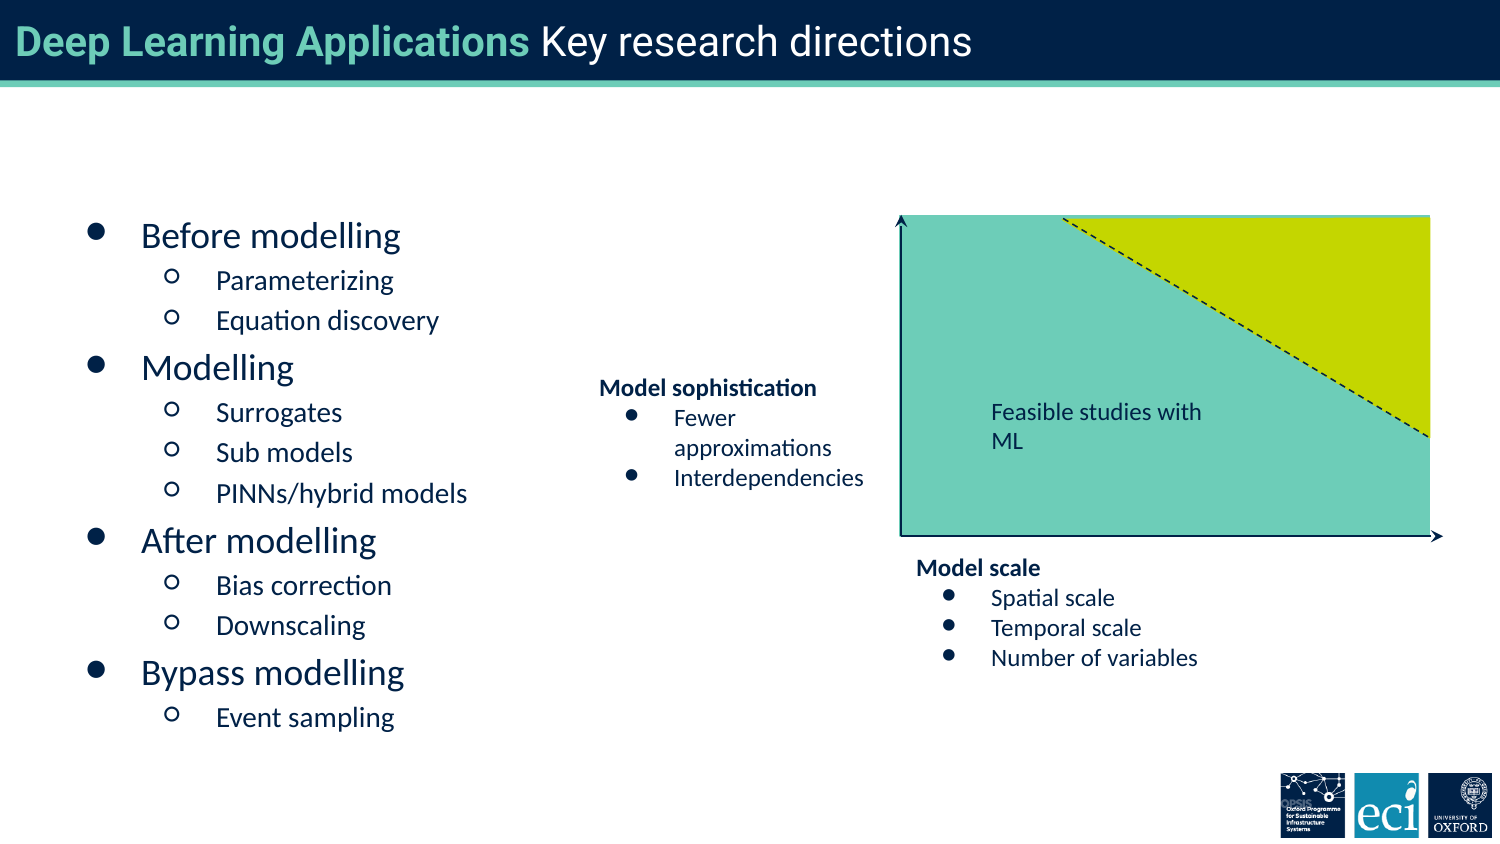

# Deep Learning Applications Key research directions
Before modelling
Parameterizing
Equation discovery
Modelling
Surrogates
Sub models
PINNs/hybrid models
After modelling
Bias correction
Downscaling
Bypass modelling
Event sampling

Feasible studies with ML
Model sophistication
Fewer approximations
Interdependencies
Model scale
Spatial scale
Temporal scale
Number of variables